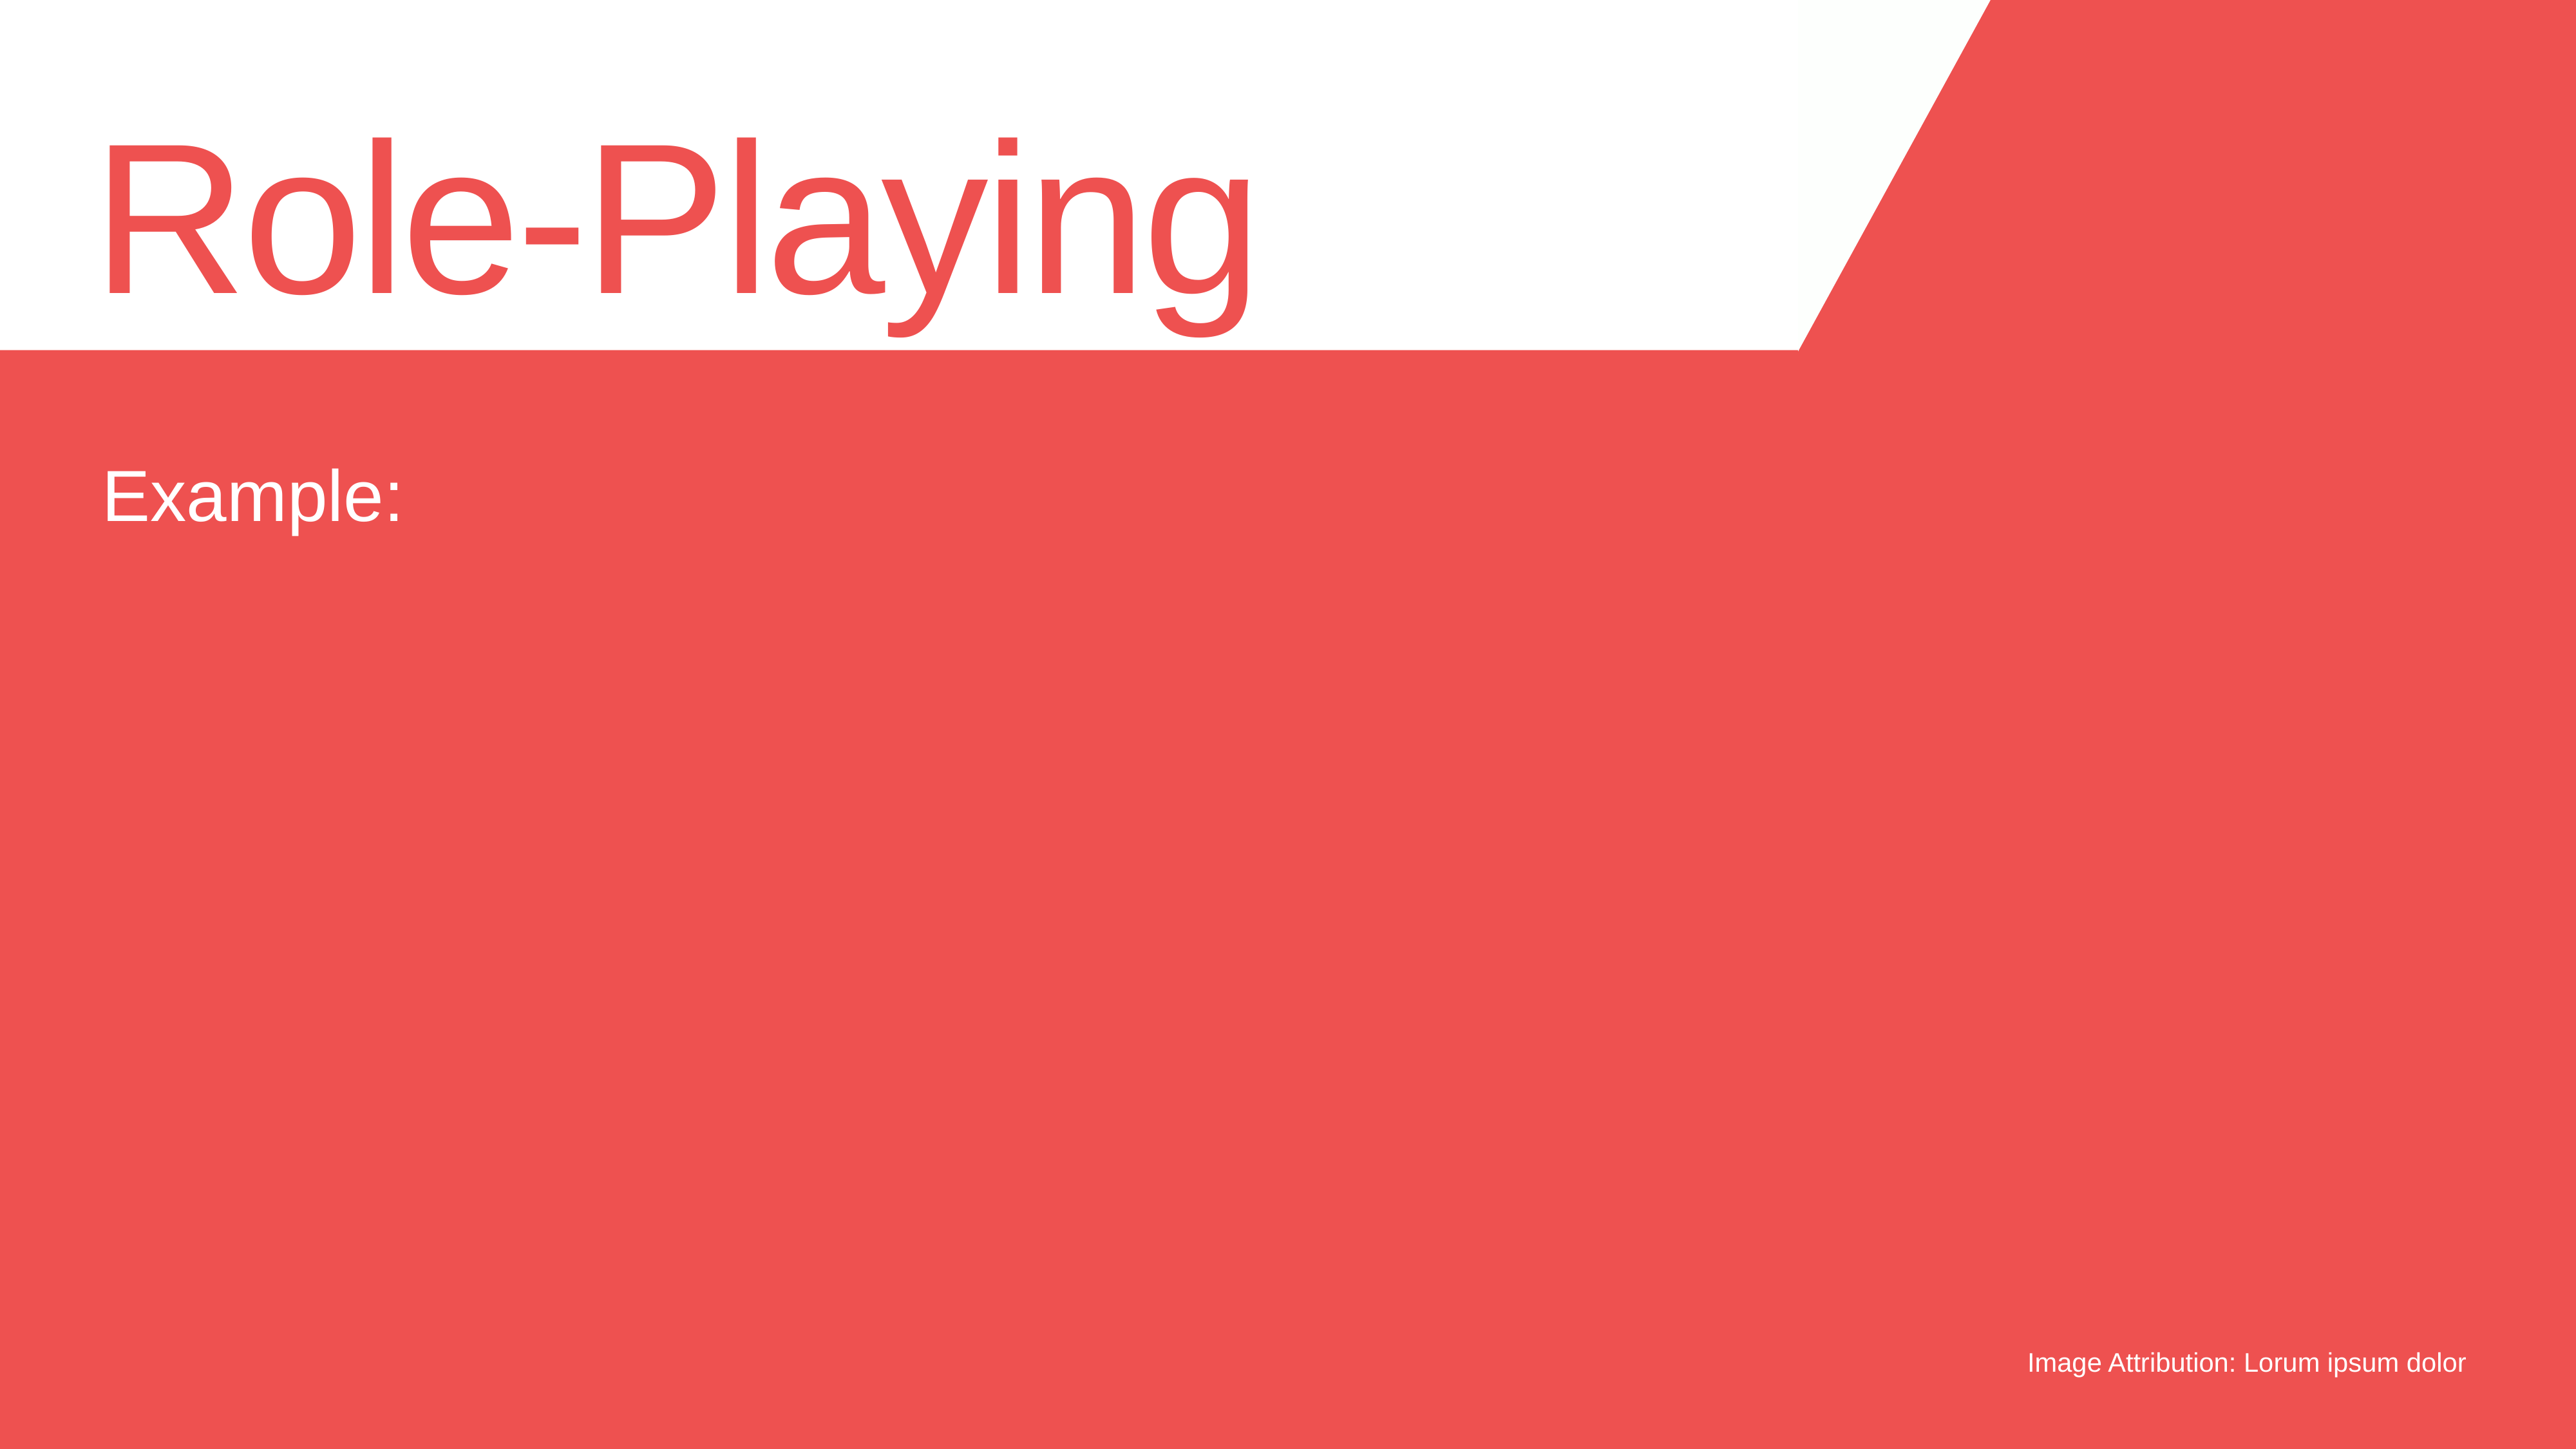

Role-Playing

Image Attribution: Lorum ipsum dolor
Example: